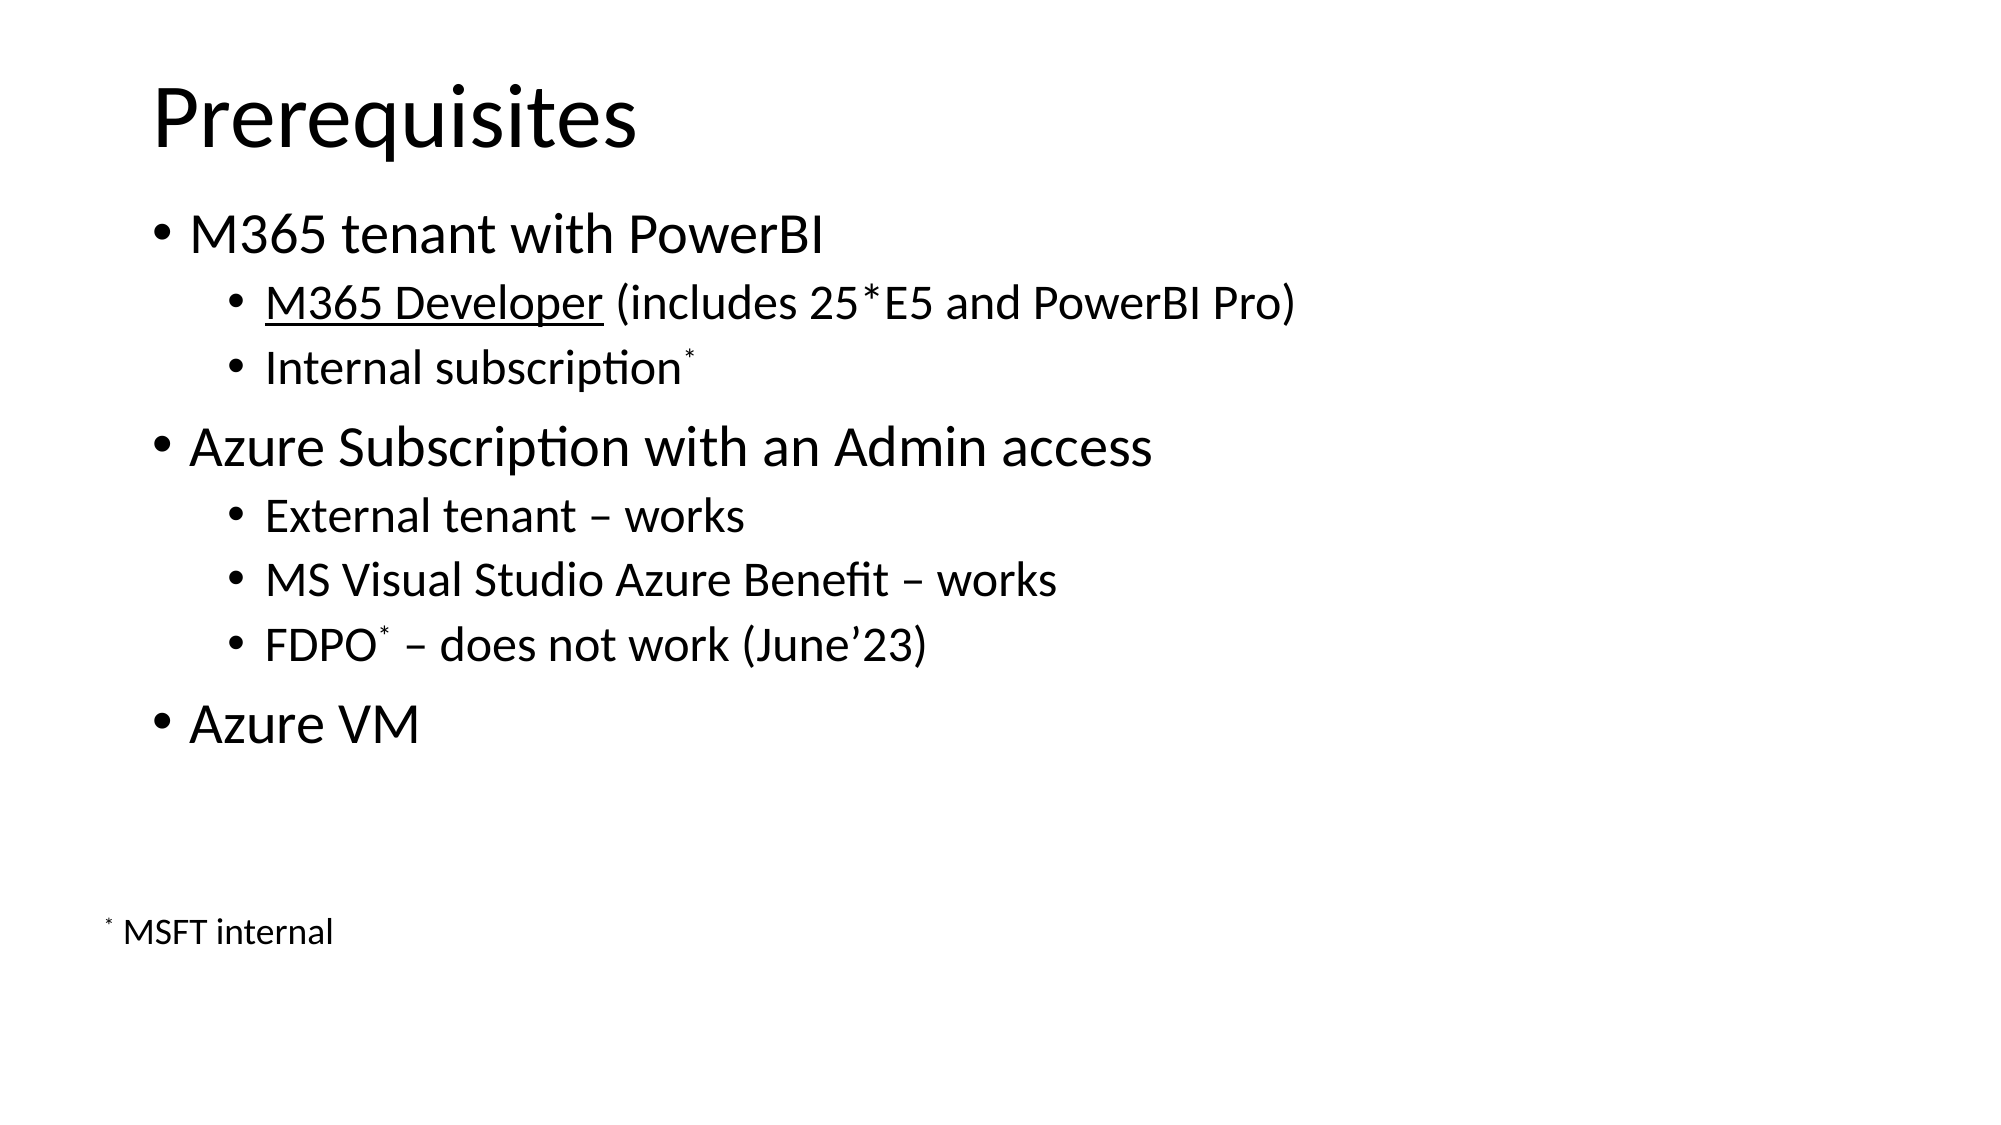

# Prerequisites
M365 tenant with PowerBI
M365 Developer (includes 25*E5 and PowerBI Pro)
Internal subscription*
Azure Subscription with an Admin access
External tenant – works
MS Visual Studio Azure Benefit – works
FDPO* – does not work (June’23)
Azure VM

* MSFT internal